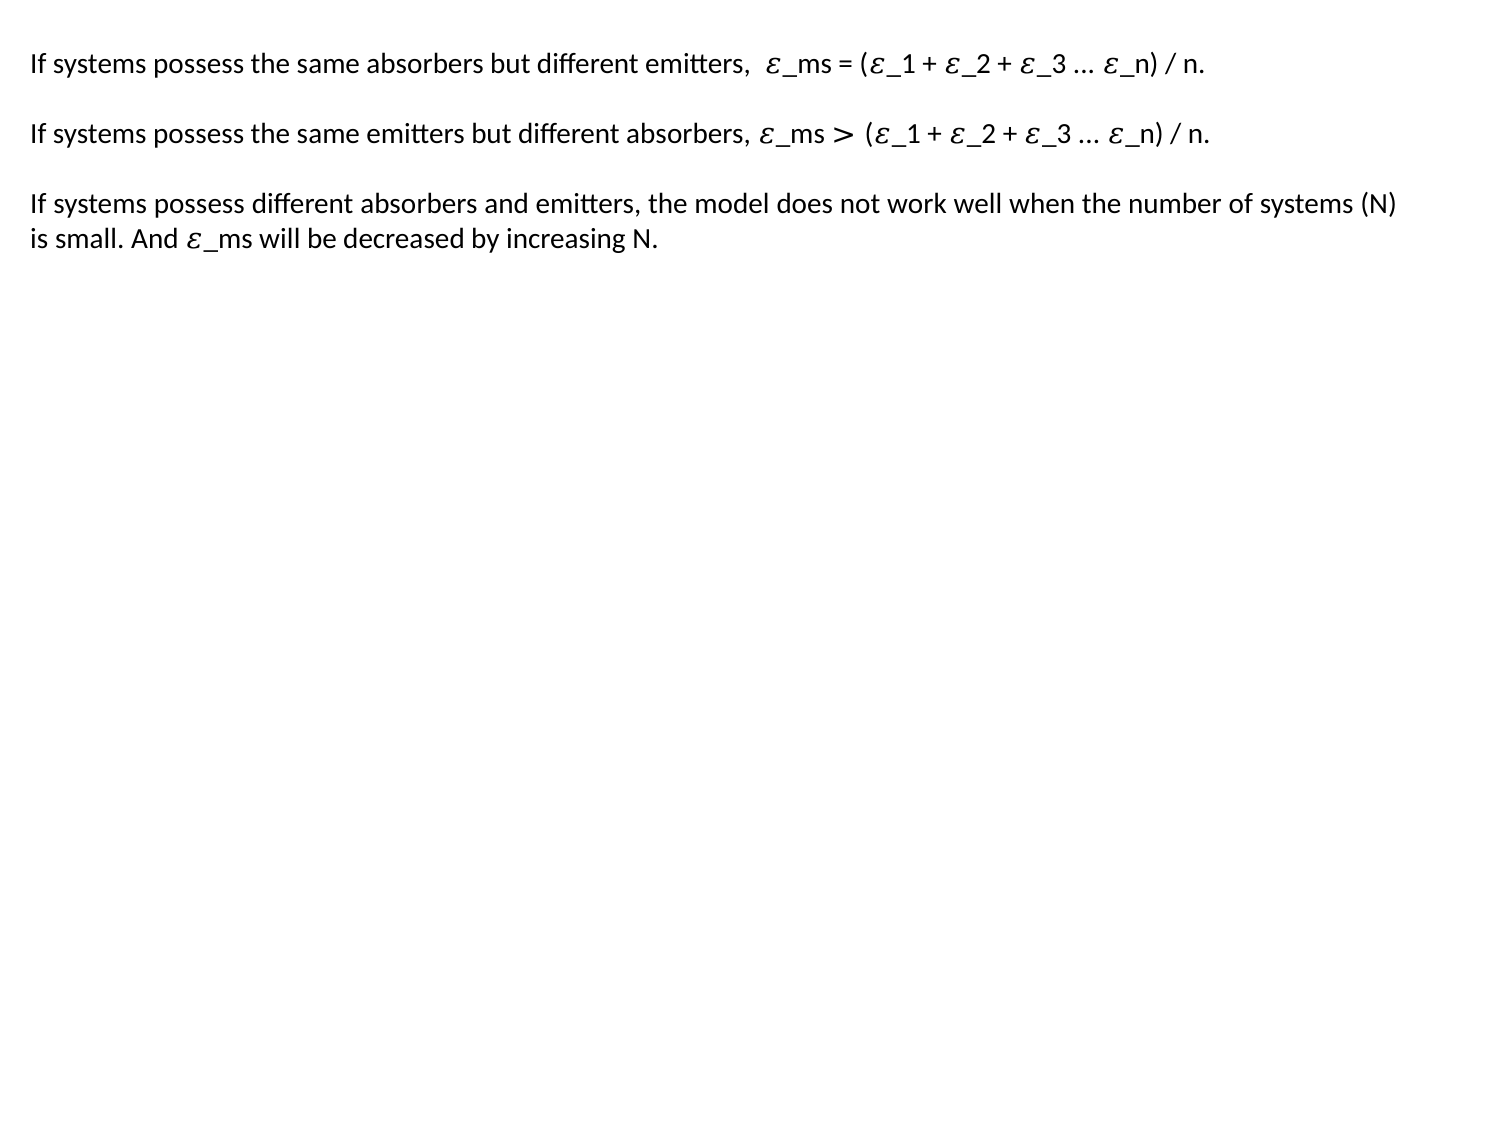

If systems possess the same absorbers but different emitters,  𝜀_ms = (𝜀_1 + 𝜀_2 + 𝜀_3 ... 𝜀_n) / n.

If systems possess the same emitters but different absorbers, 𝜀_ms > (𝜀_1 + 𝜀_2 + 𝜀_3 ... 𝜀_n) / n.

If systems possess different absorbers and emitters, the model does not work well when the number of systems (N) is small. And 𝜀_ms will be decreased by increasing N.